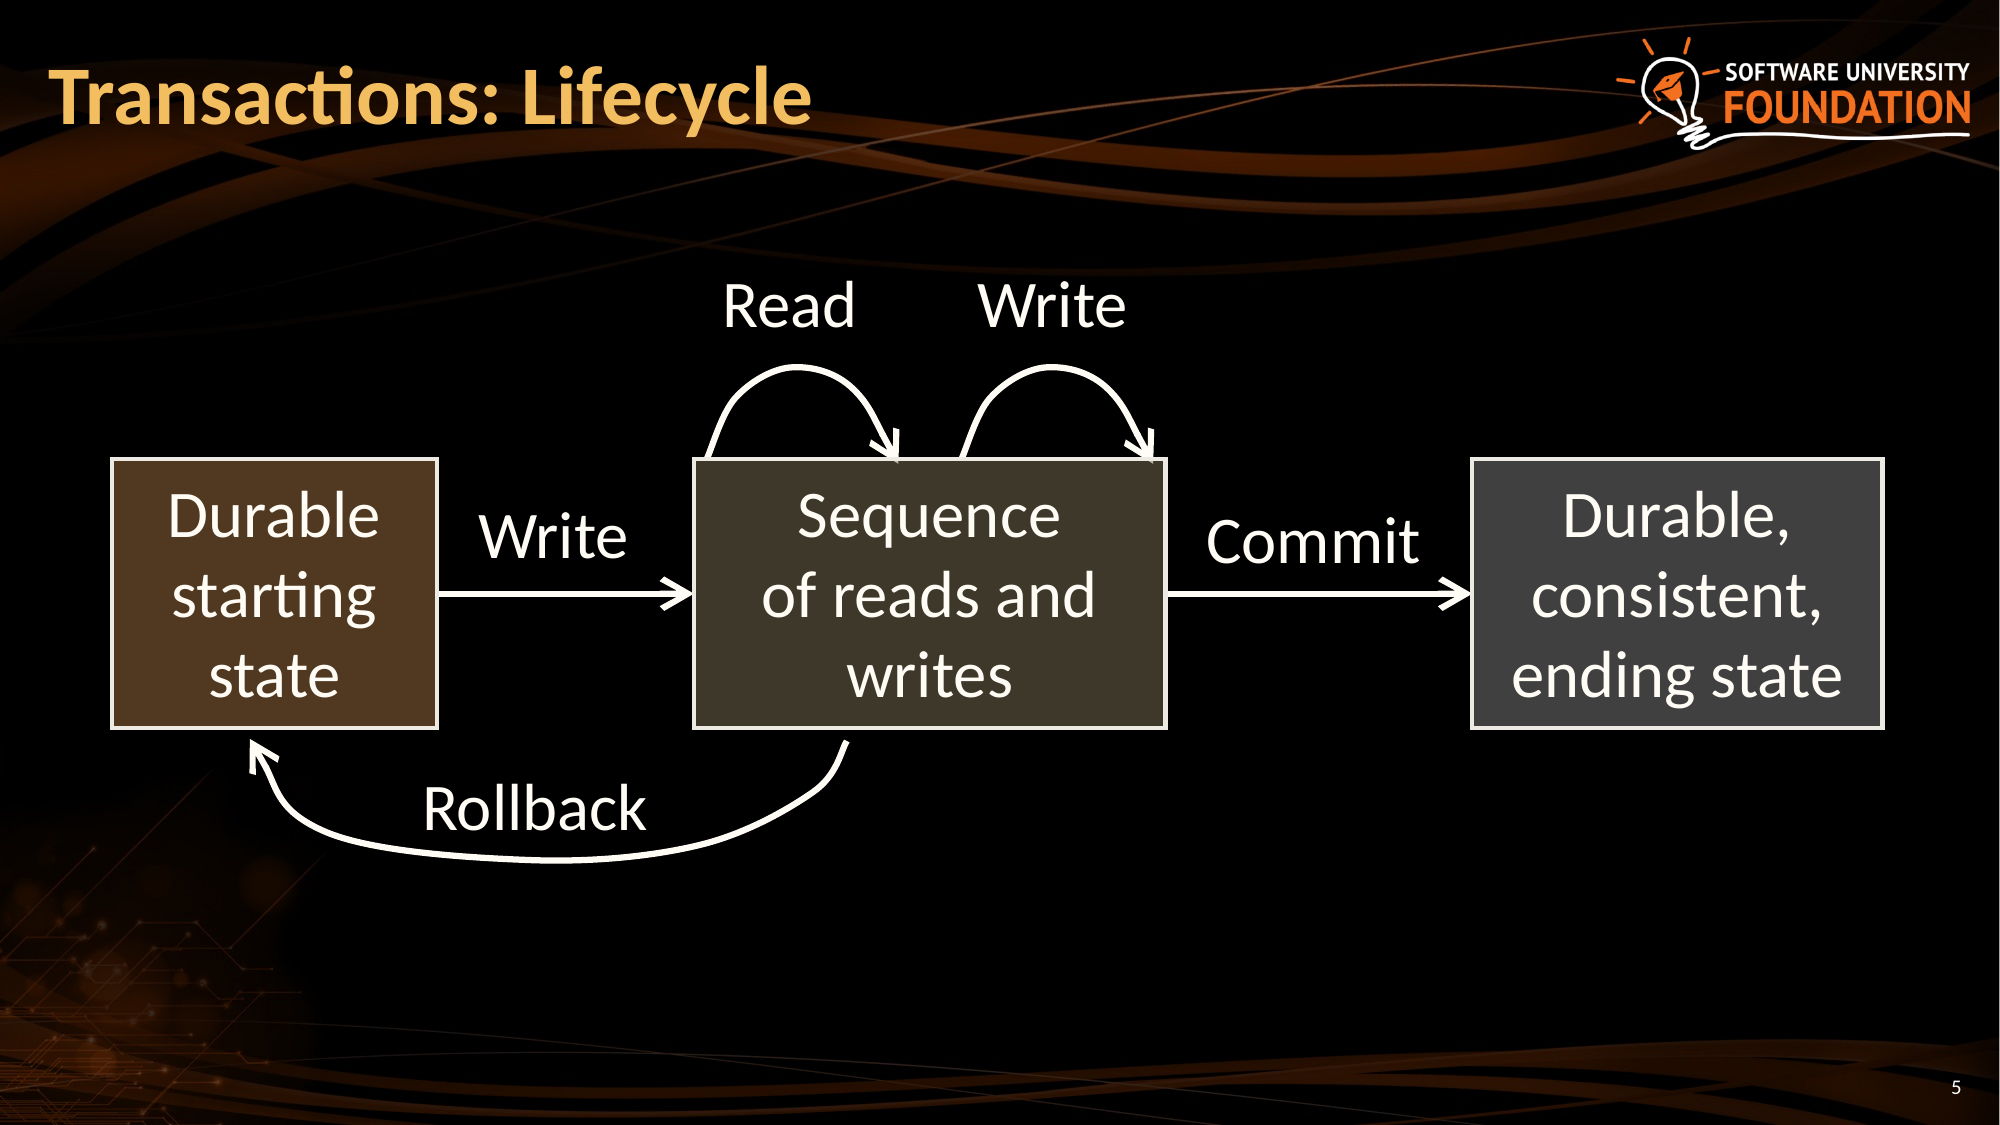

# Transactions: Lifecycle
Read
Write

Durable starting state
Sequence
of reads and writes
Durable,
consistent,
ending state
Write
Commit

Rollback
5